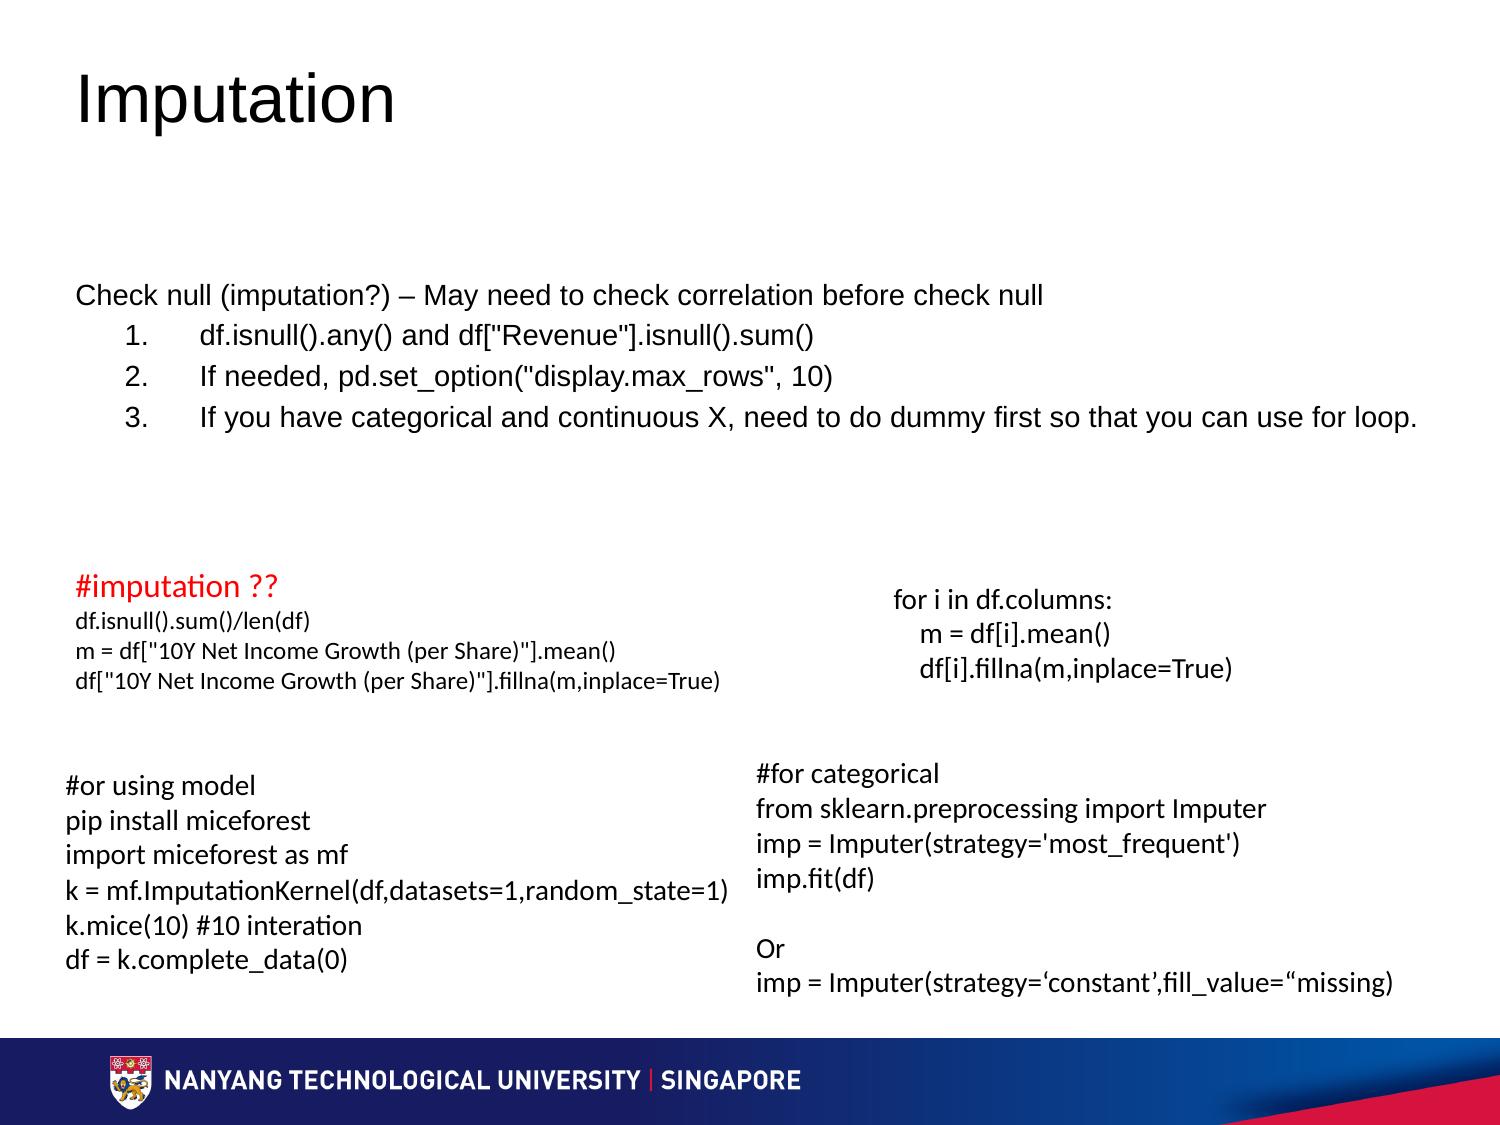

# Imputation
Check null (imputation?) – May need to check correlation before check null
df.isnull().any() and df["Revenue"].isnull().sum()
If needed, pd.set_option("display.max_rows", 10)
If you have categorical and continuous X, need to do dummy first so that you can use for loop.

#imputation ??
df.isnull().sum()/len(df)
m = df["10Y Net Income Growth (per Share)"].mean()
df["10Y Net Income Growth (per Share)"].fillna(m,inplace=True)
for i in df.columns:
    m = df[i].mean()
    df[i].fillna(m,inplace=True)
#for categorical
from sklearn.preprocessing import Imputer
imp = Imputer(strategy='most_frequent')
imp.fit(df)

Or
imp = Imputer(strategy=‘constant’,fill_value=“missing)

#or using model
pip install miceforest
import miceforest as mf
k = mf.ImputationKernel(df,datasets=1,random_state=1)
k.mice(10) #10 interation
df = k.complete_data(0)